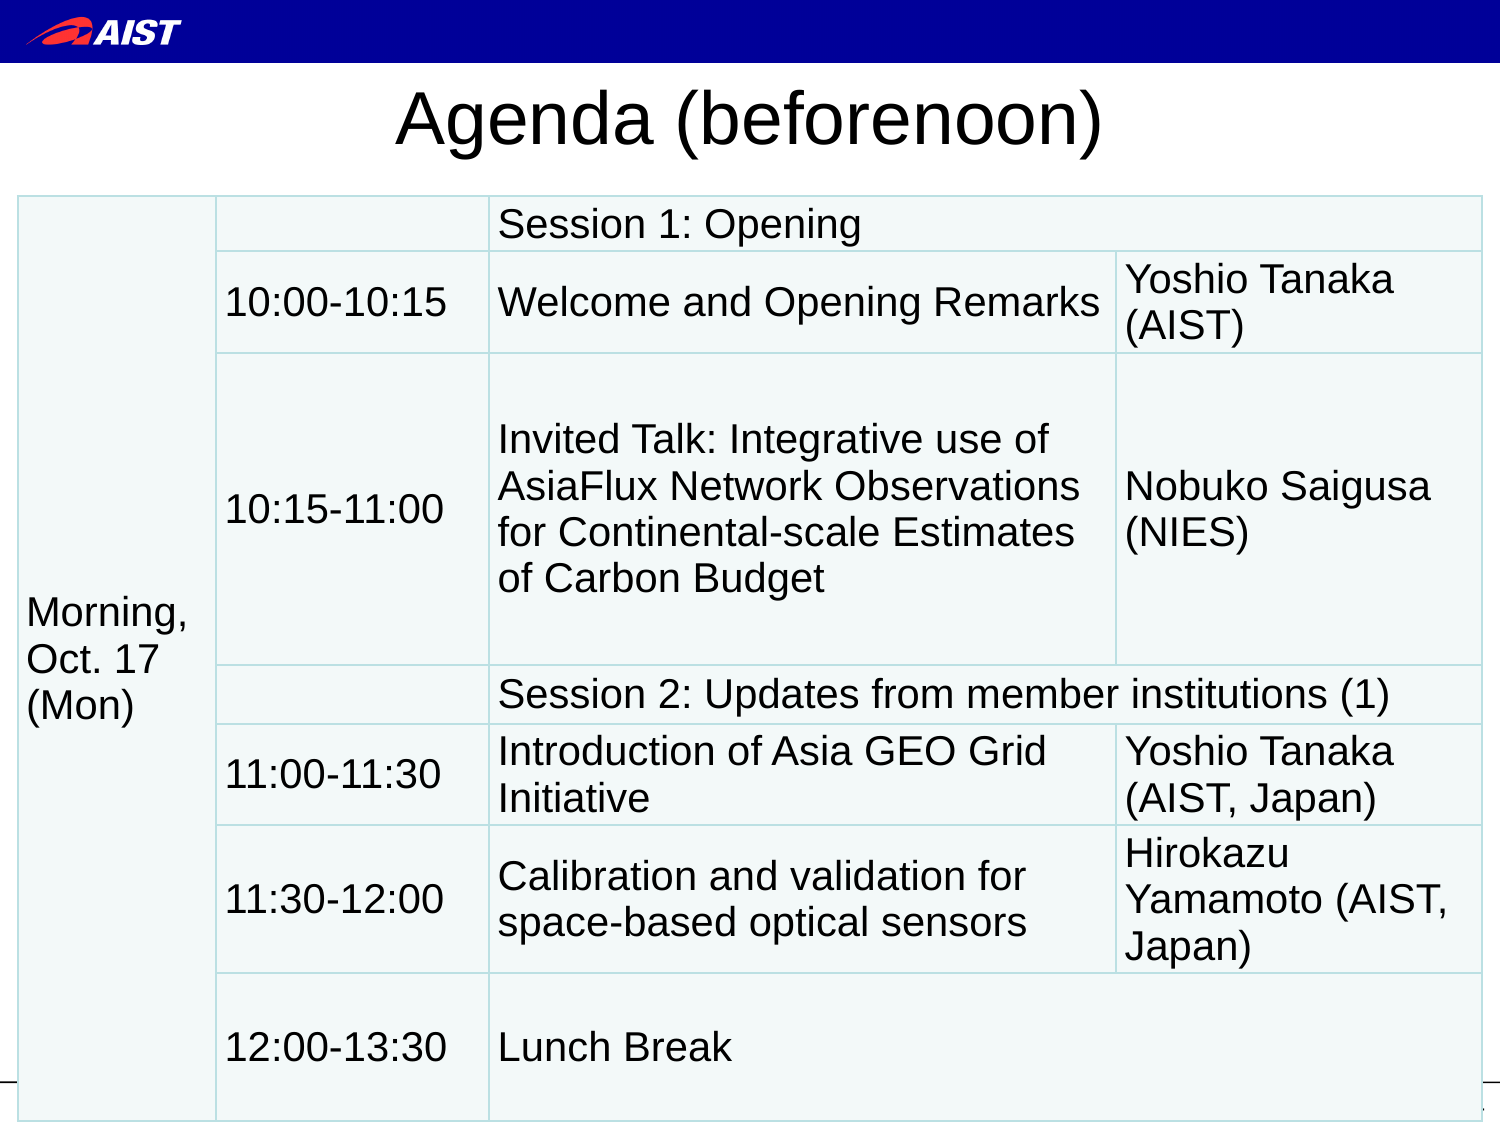

# Agenda (beforenoon)
| Morning, Oct. 17 (Mon) |  | Session 1: Opening |  |
| --- | --- | --- | --- |
|  | 10:00-10:15 | Welcome and Opening Remarks | Yoshio Tanaka (AIST) |
|  | 10:15-11:00 | Invited Talk: Integrative use of AsiaFlux Network Observations for Continental-scale Estimates of Carbon Budget | Nobuko Saigusa (NIES) |
|  |  | Session 2: Updates from member institutions (1) |  |
|  | 11:00-11:30 | Introduction of Asia GEO Grid Initiative | Yoshio Tanaka (AIST, Japan) |
|  | 11:30-12:00 | Calibration and validation for space-based optical sensors | Hirokazu Yamamoto (AIST, Japan) |
|  | 12:00-13:30 | Lunch Break |  |
4